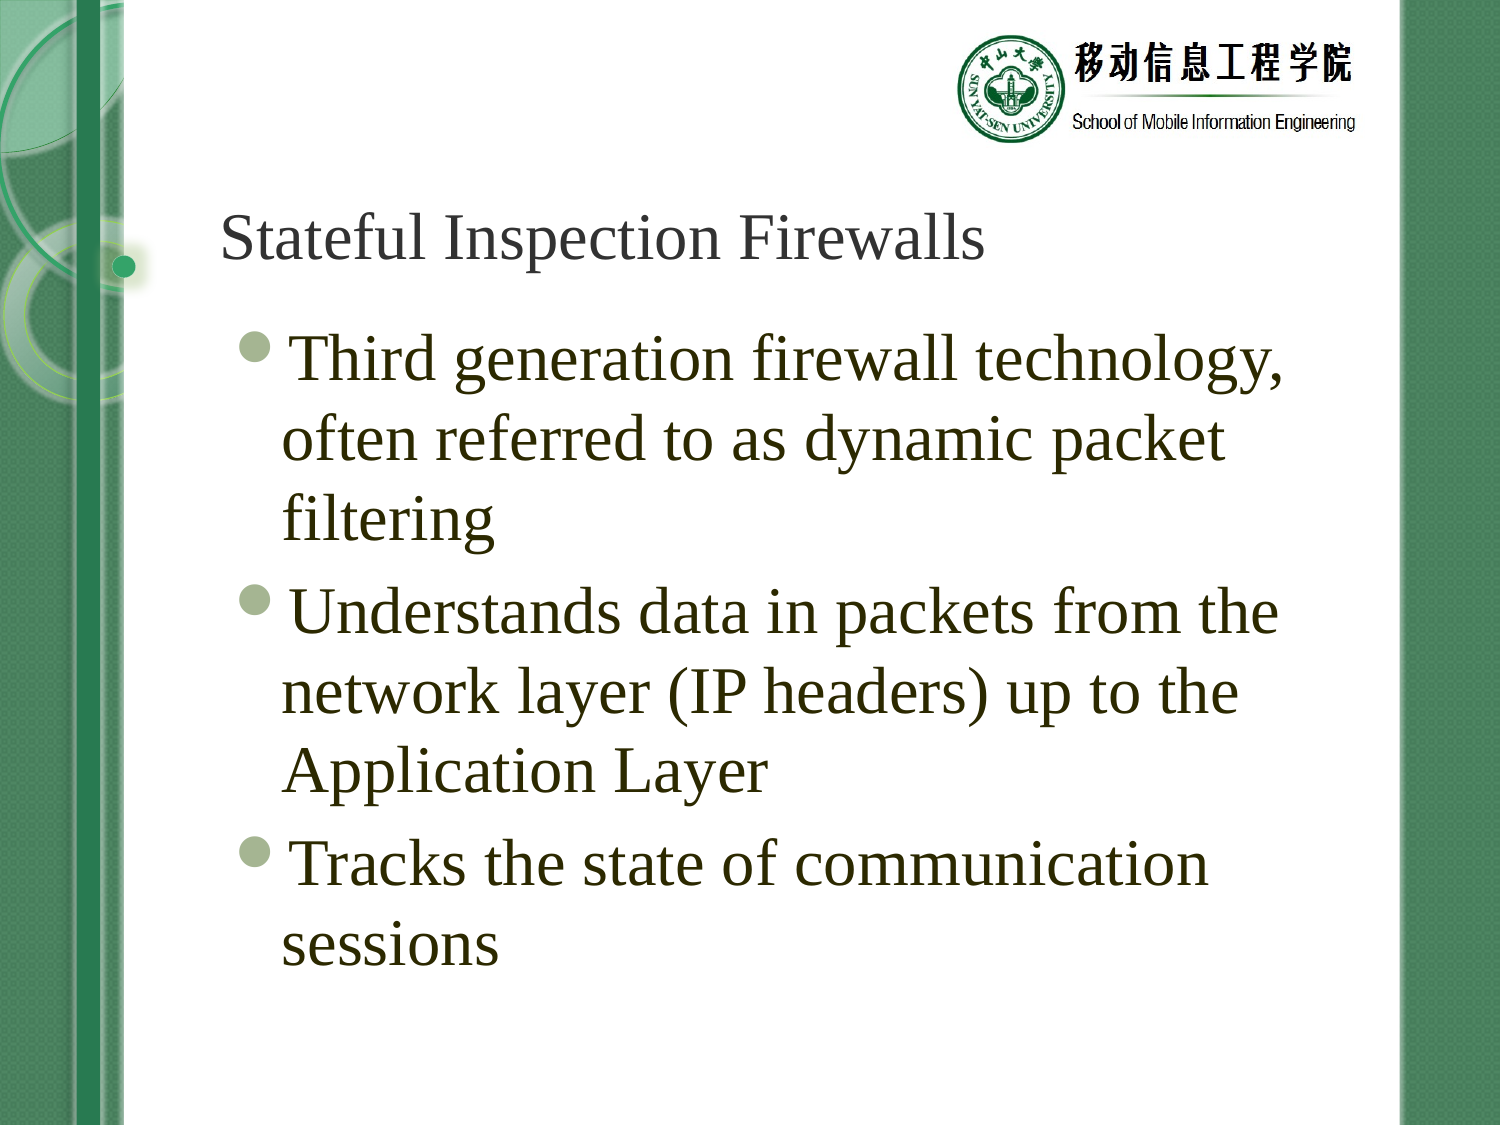

# Stateful Inspection Firewalls
Third generation firewall technology, often referred to as dynamic packet filtering
Understands data in packets from the network layer (IP headers) up to the Application Layer
Tracks the state of communication sessions